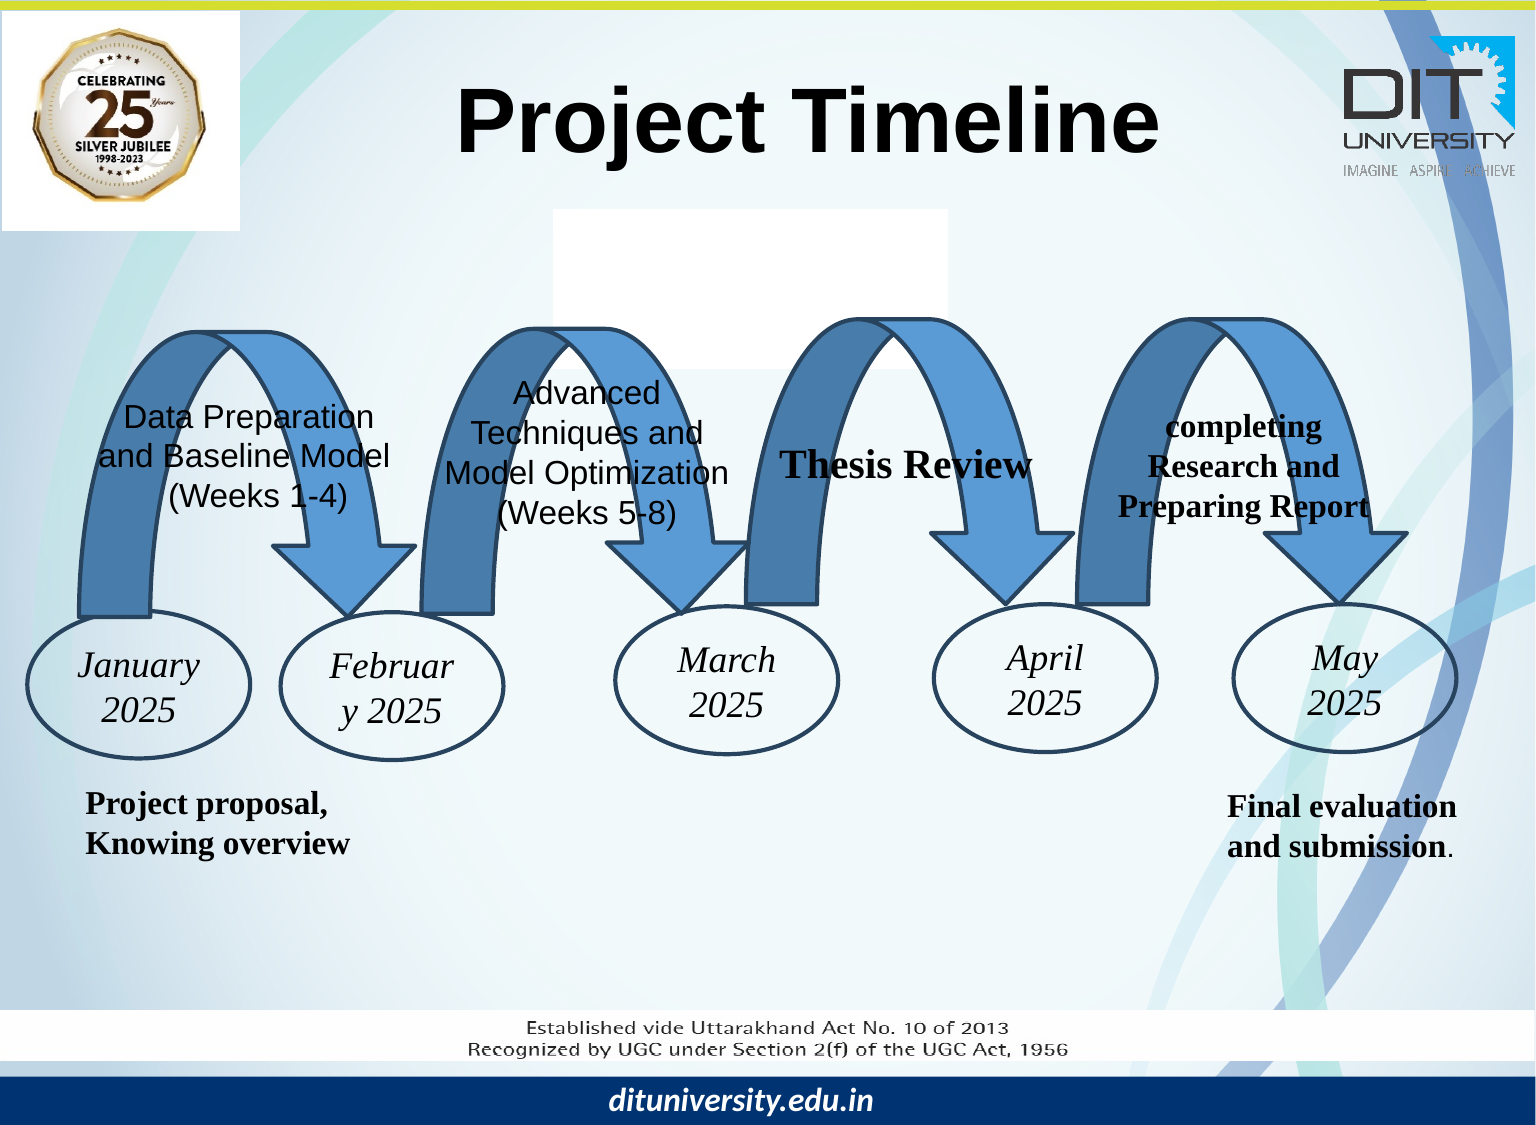

# Project Timeline

Thesis Review

completing
Research and Preparing Report

Advanced Techniques and Model Optimization (Weeks 5-8)

Data Preparation and Baseline Model    (Weeks 1-4)

April 2025
May 2025
March 2025
January 2025
February 2025
Project proposal,
Knowing overview
Final evaluation and submission.
22